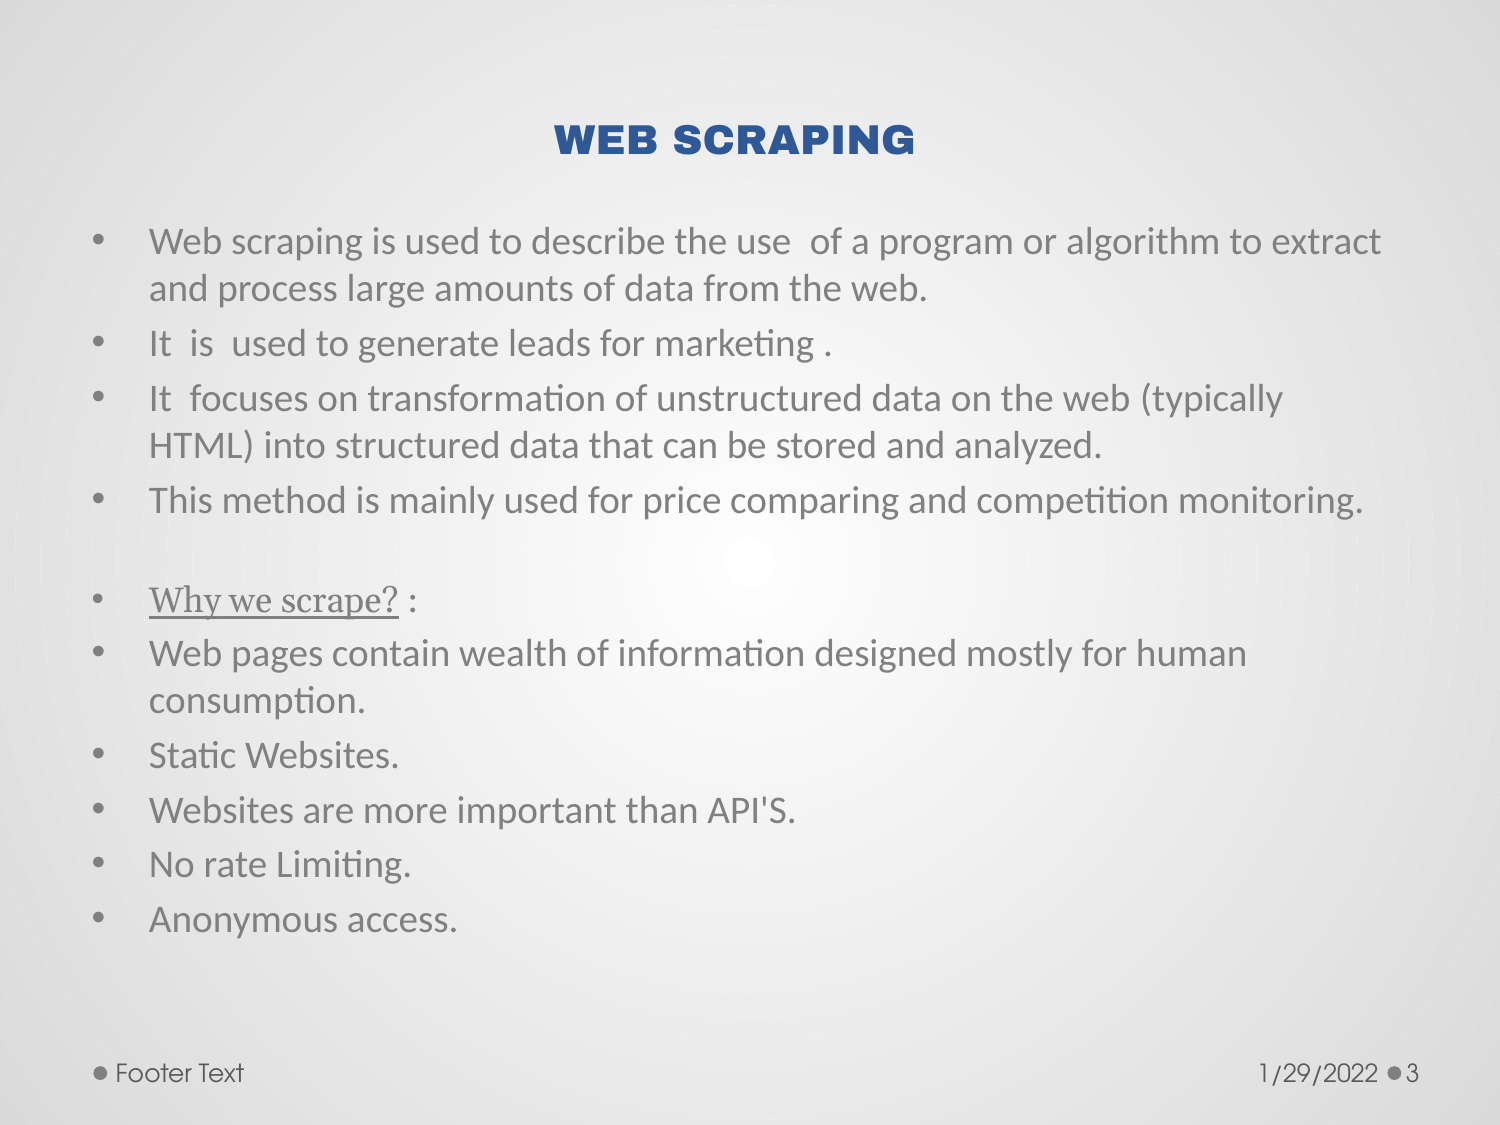

# WEB SCRAPING
Web scraping is used to describe the use  of a program or algorithm to extract and process large amounts of data from the web.
It  is  used to generate leads for marketing .
It  focuses on transformation of unstructured data on the web (typically HTML) into structured data that can be stored and analyzed.
This method is mainly used for price comparing and competition monitoring.

Why we scrape? :
Web pages contain wealth of information designed mostly for human consumption.
Static Websites.
Websites are more important than API'S.
No rate Limiting.
Anonymous access.

Footer Text
1/29/2022
3